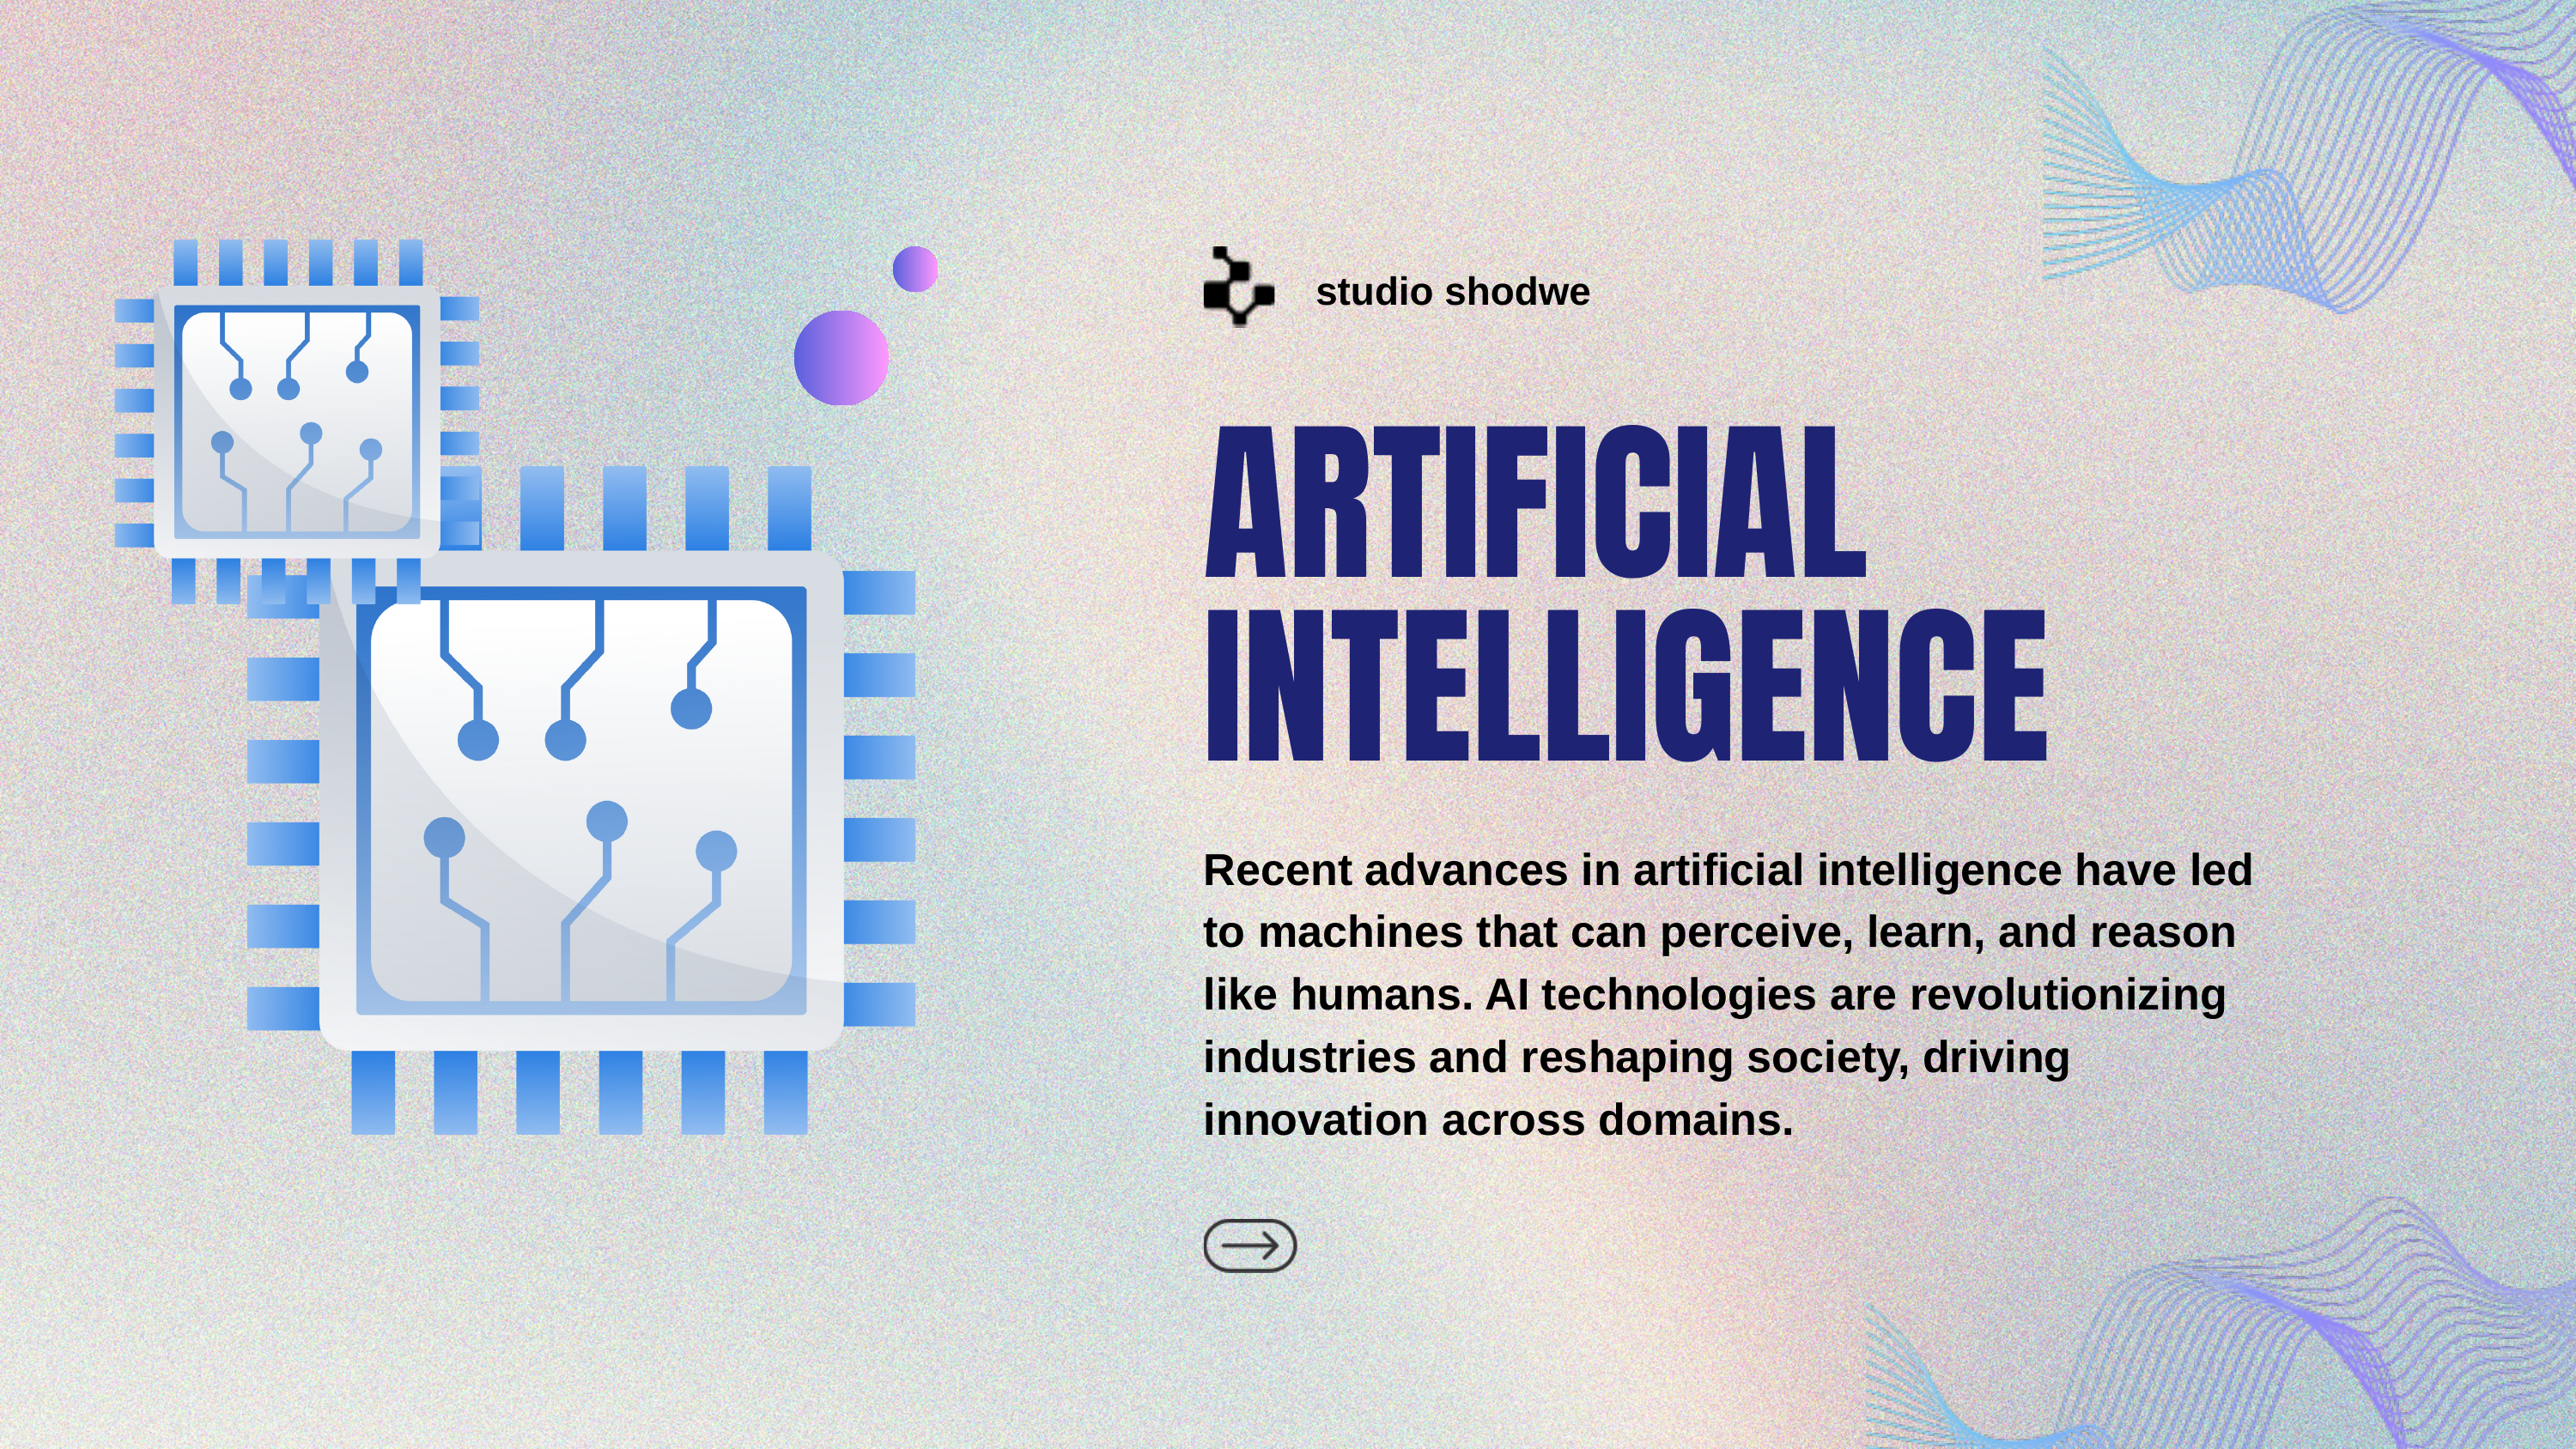

studio shodwe

ARTIFICIAL INTELLIGENCE

Recent advances in artificial intelligence have led to machines that can perceive, learn, and reason like humans. AI technologies are revolutionizing industries and reshaping society, driving innovation across domains.